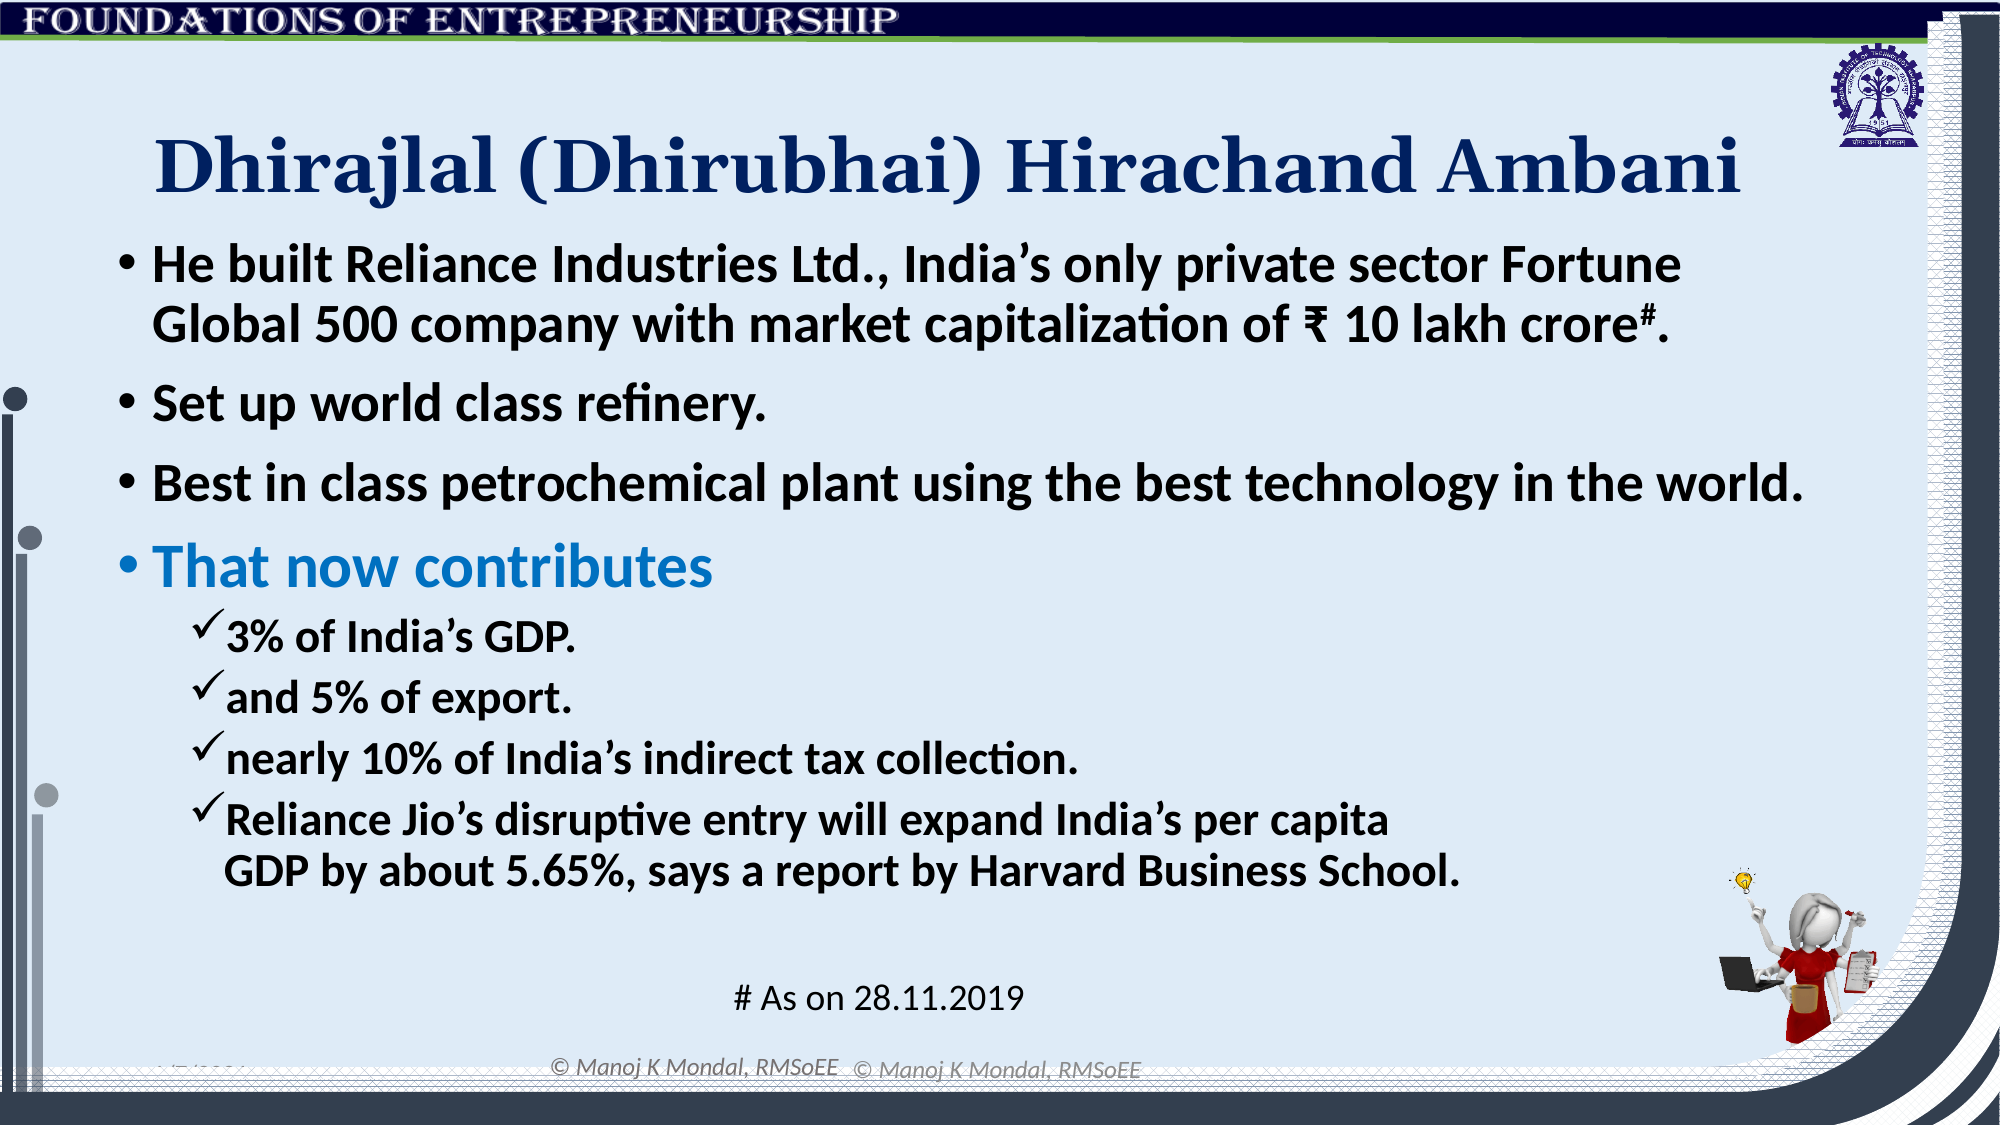

# Dhirajlal (Dhirubhai) Hirachand Ambani
He built Reliance Industries Ltd., India’s only private sector Fortune Global 500 company with market capitalization of ₹ 10 lakh crore#.
Set up world class refinery.
Best in class petrochemical plant using the best technology in the world.
That now contributes
3% of India’s GDP.
and 5% of export.
nearly 10% of India’s indirect tax collection.
Reliance Jio’s disruptive entry will expand India’s per capita
GDP by about 5.65%, says a report by Harvard Business School.
# As on 28.11.2019